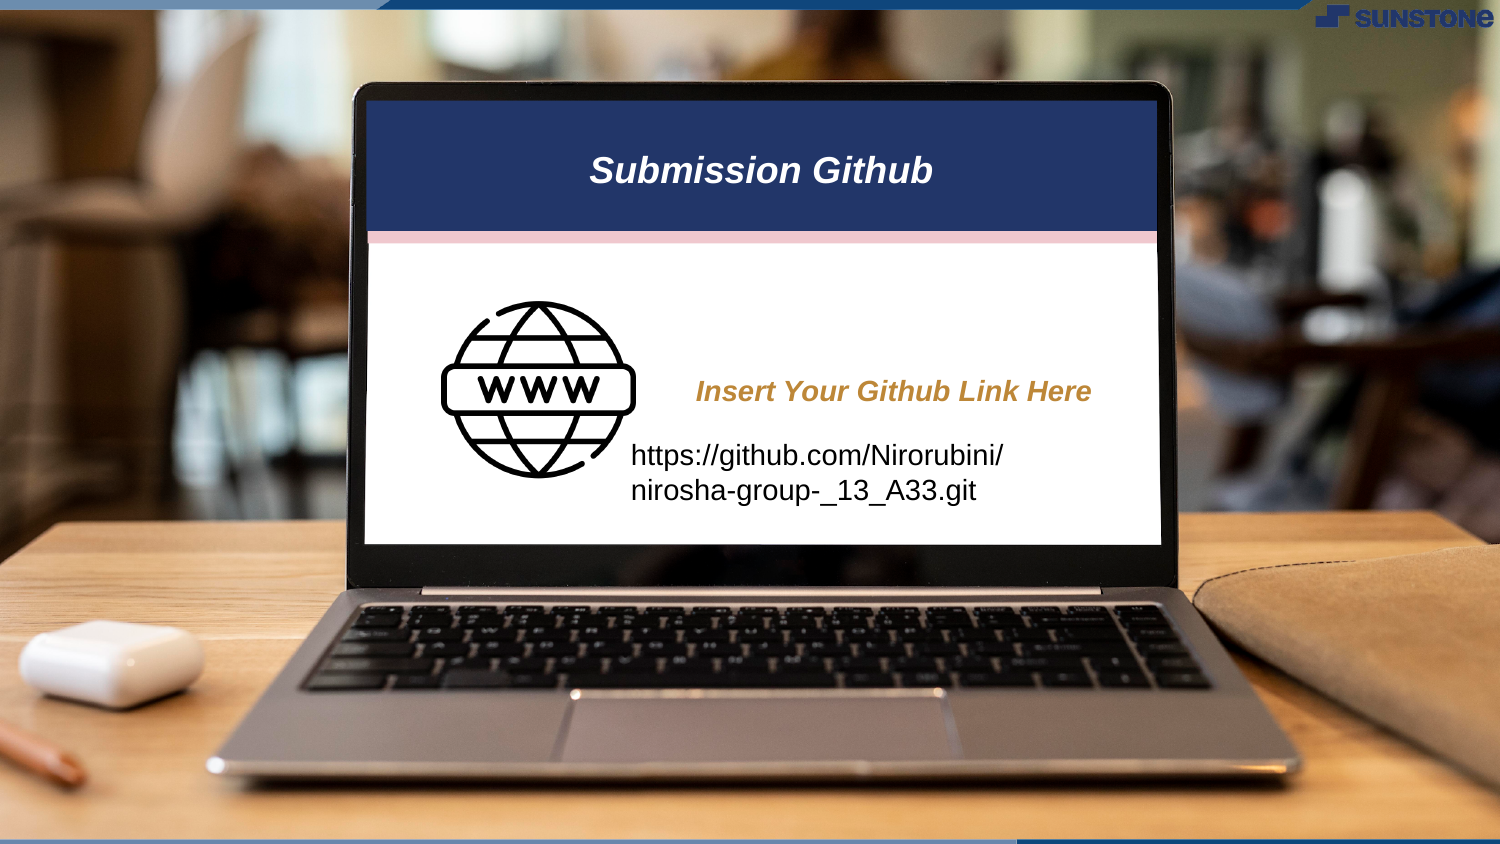

Submission Github
Insert Your Github Link Here
https://github.com/Nirorubini/nirosha-group-_13_A33.git